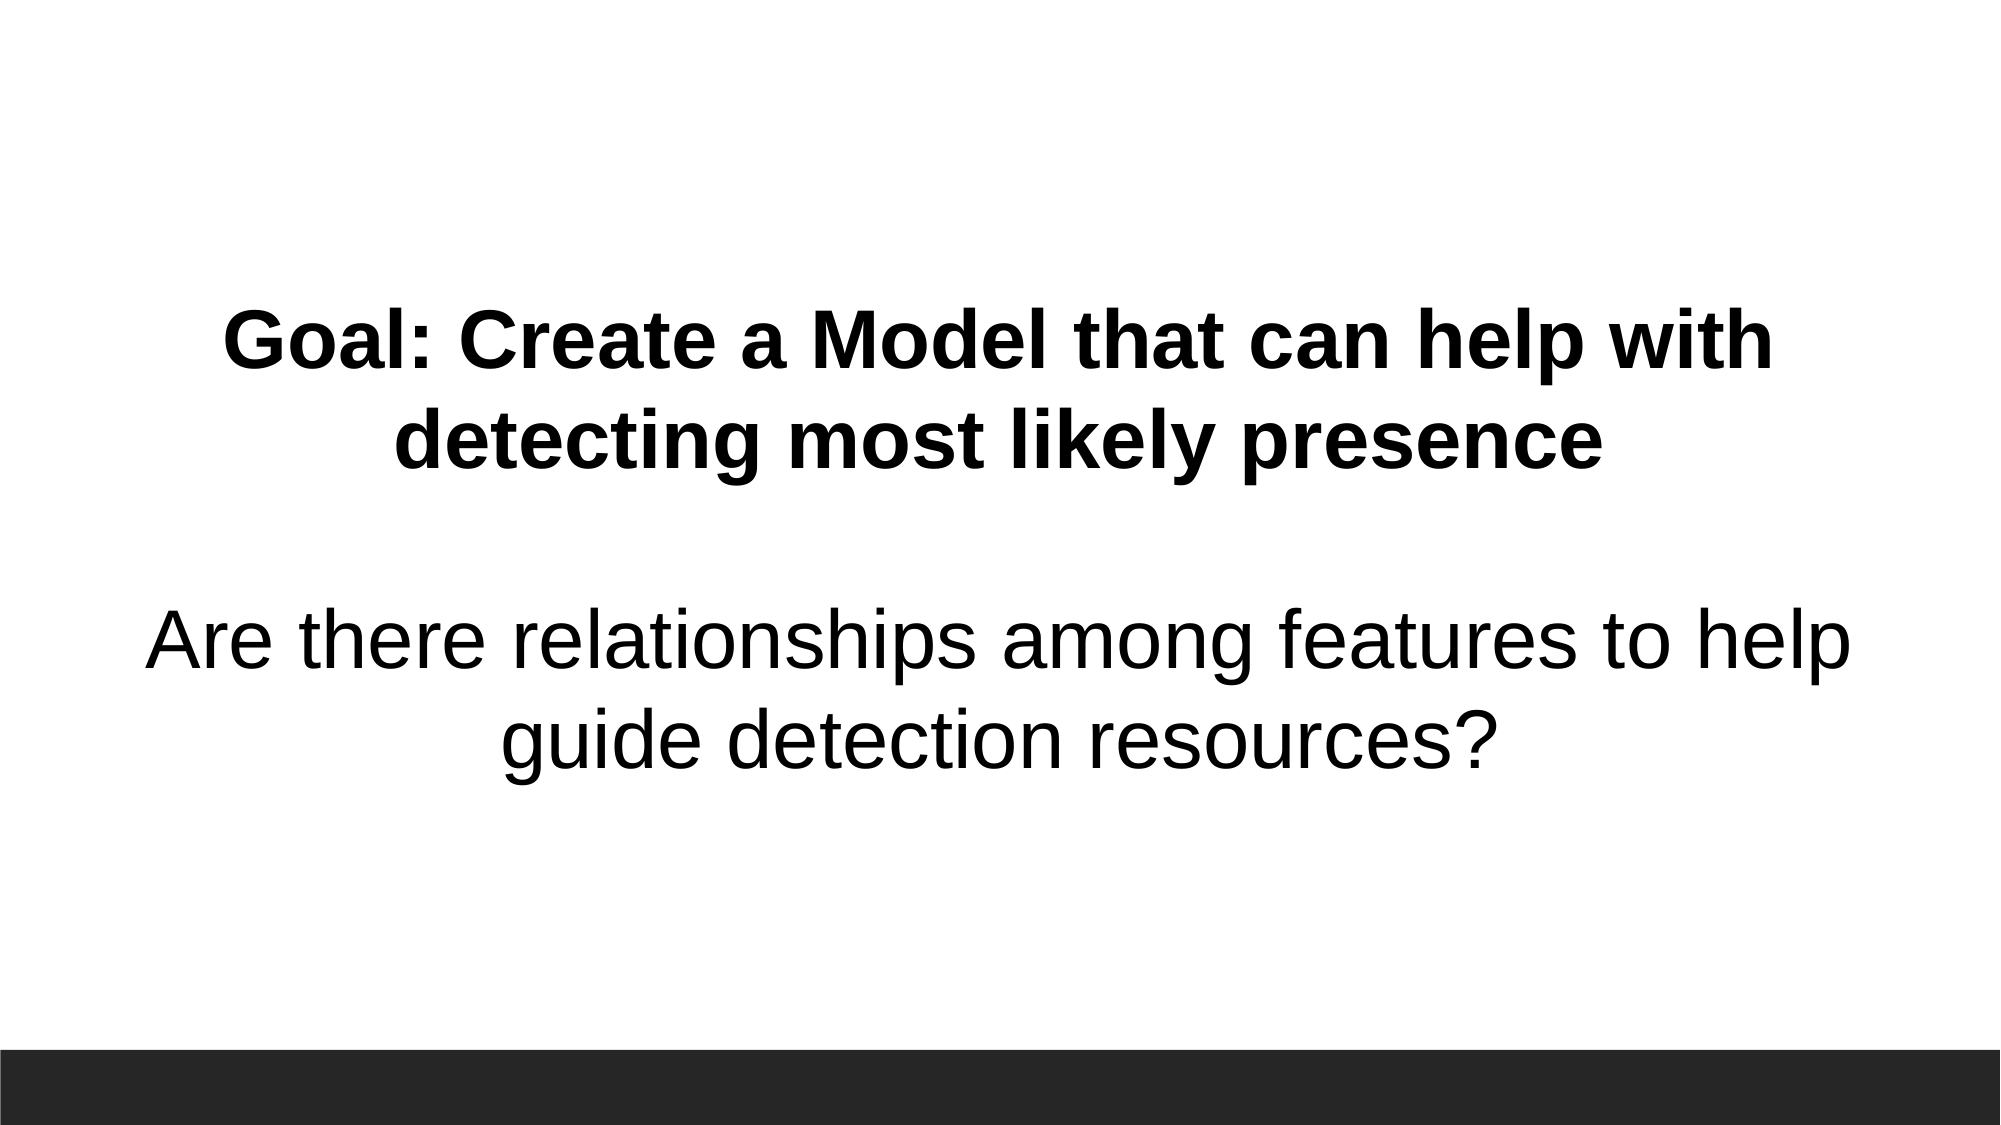

Goal: Create a Model that can help with detecting most likely presence

Are there relationships among features to help guide detection resources?